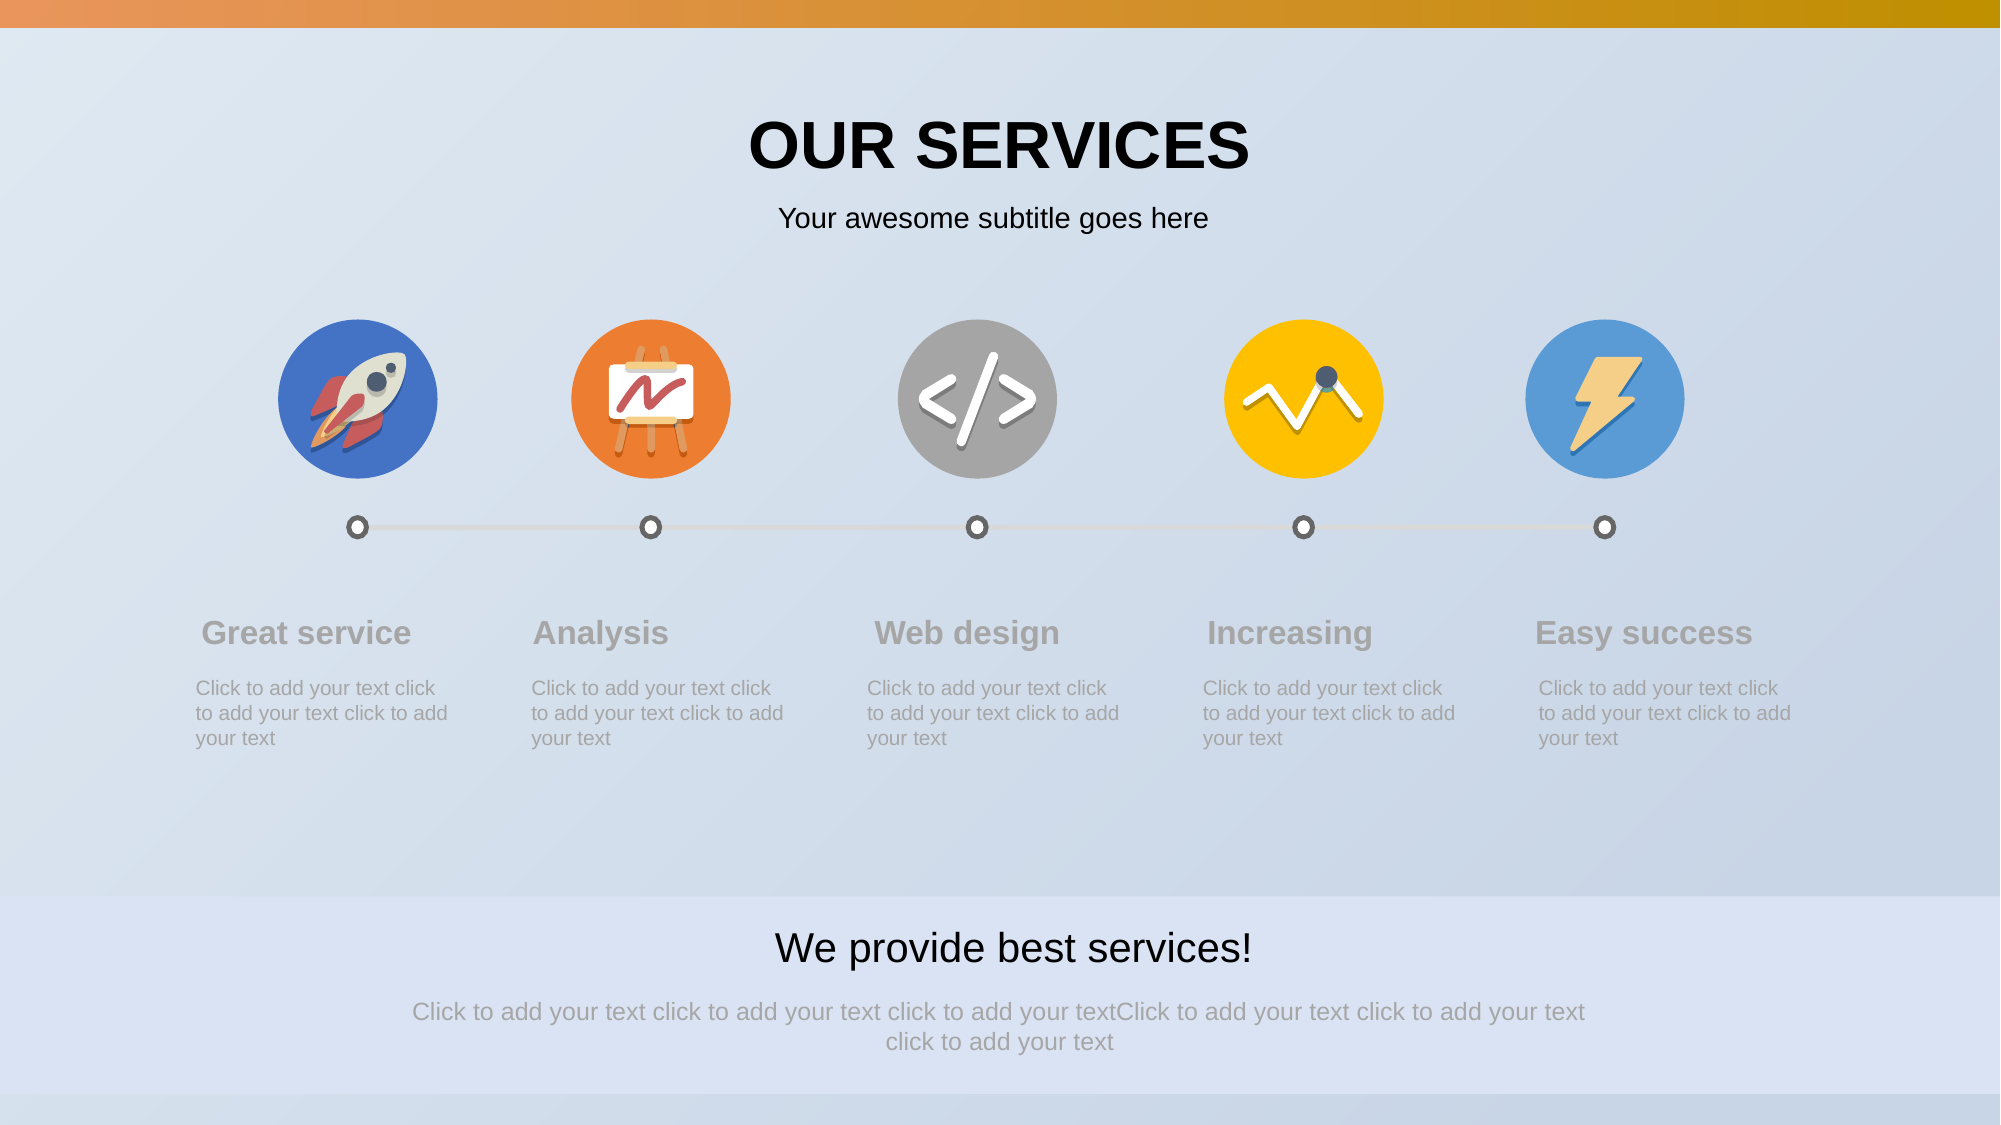

OUR SERVICES
Your awesome subtitle goes here
e7d195523061f1c03a90ee8e42cb24248e56383cd534985688F9F494128731F165EE95AB4B0C0A38076AAEA07667B1565C446FC45FF01DFB0E885BCDBDF3A284F3DB14DA61DD97F0BAB2E6C668FB49314A8CDED4E4001B248A9464109E29F90B4B27C1CC5237DFB561D29728B3B26903EA3F68F8D4BE0B6F36CF0697E64D4D447287FD753F19782FB6AF54B149686CB7

Great service
Click to add your text click to add your text click to add your text
Analysis
Click to add your text click to add your text click to add your text
Web design
Click to add your text click to add your text click to add your text
Increasing
Click to add your text click to add your text click to add your text
Easy success
Click to add your text click to add your text click to add your text
We provide best services!

Click to add your text click to add your text click to add your textClick to add your text click to add your text click to add your text